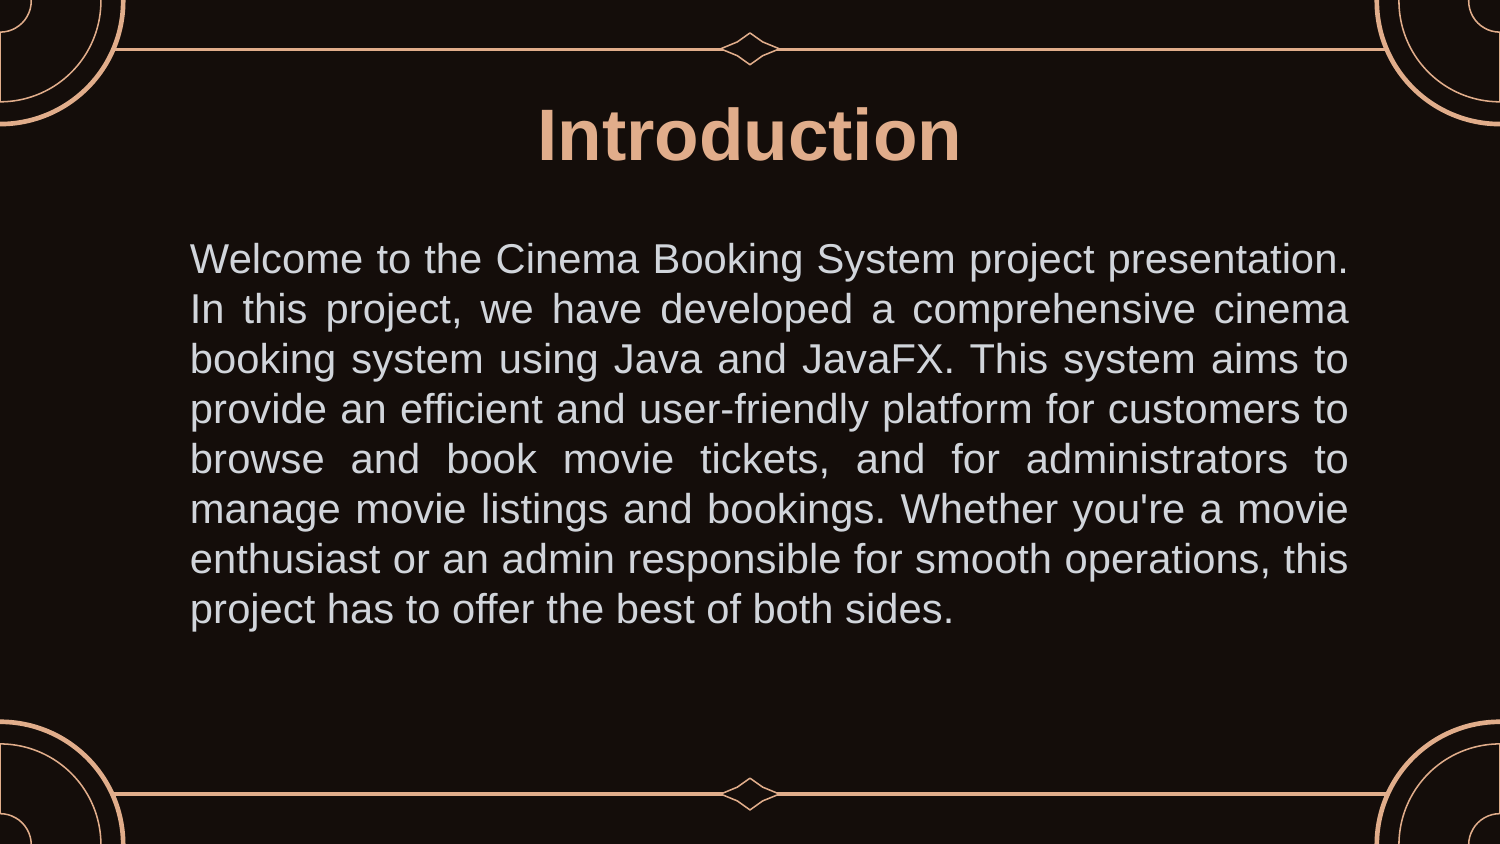

# Introduction
Welcome to the Cinema Booking System project presentation. In this project, we have developed a comprehensive cinema booking system using Java and JavaFX. This system aims to provide an efficient and user-friendly platform for customers to browse and book movie tickets, and for administrators to manage movie listings and bookings. Whether you're a movie enthusiast or an admin responsible for smooth operations, this project has to offer the best of both sides.